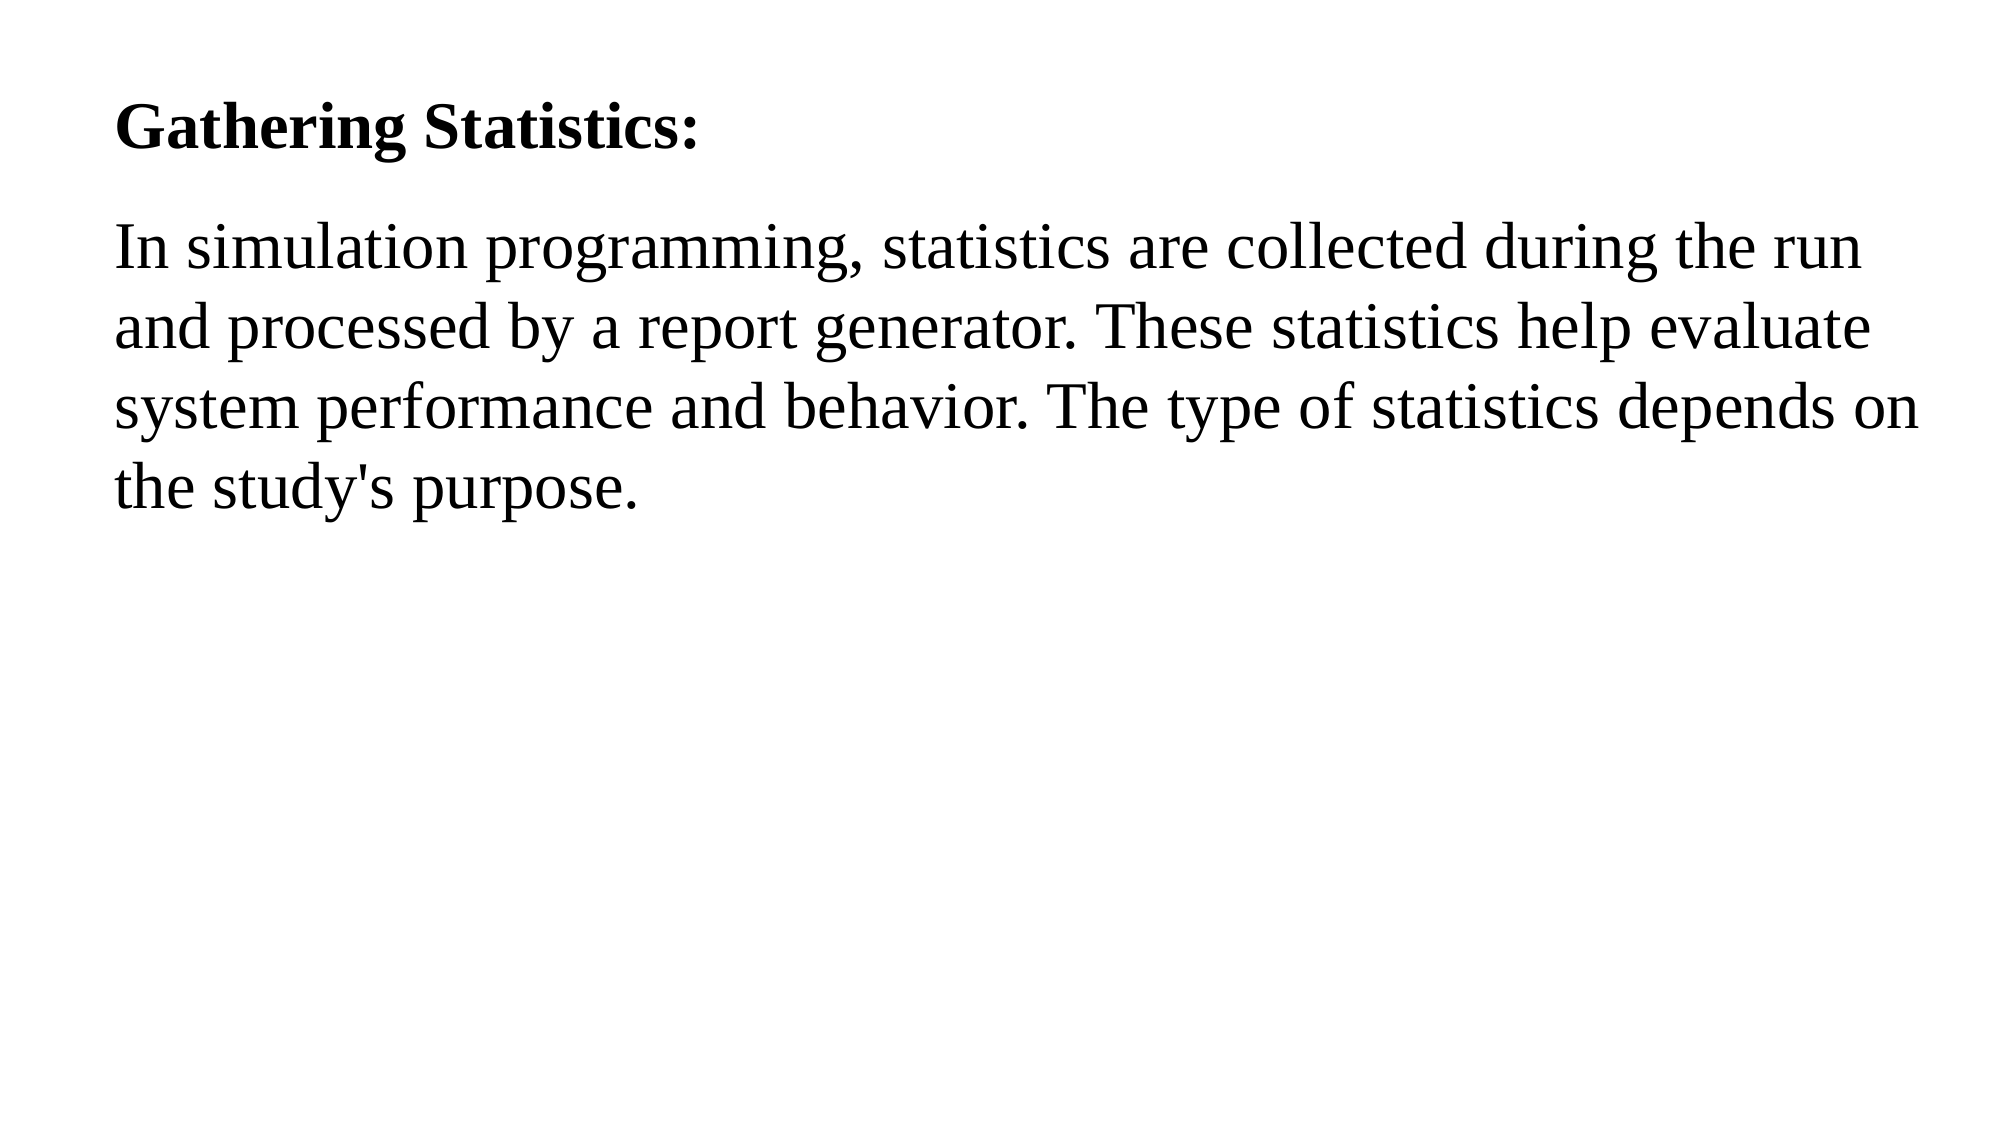

Gathering Statistics:
In simulation programming, statistics are collected during the run and processed by a report generator. These statistics help evaluate system performance and behavior. The type of statistics depends on the study's purpose.